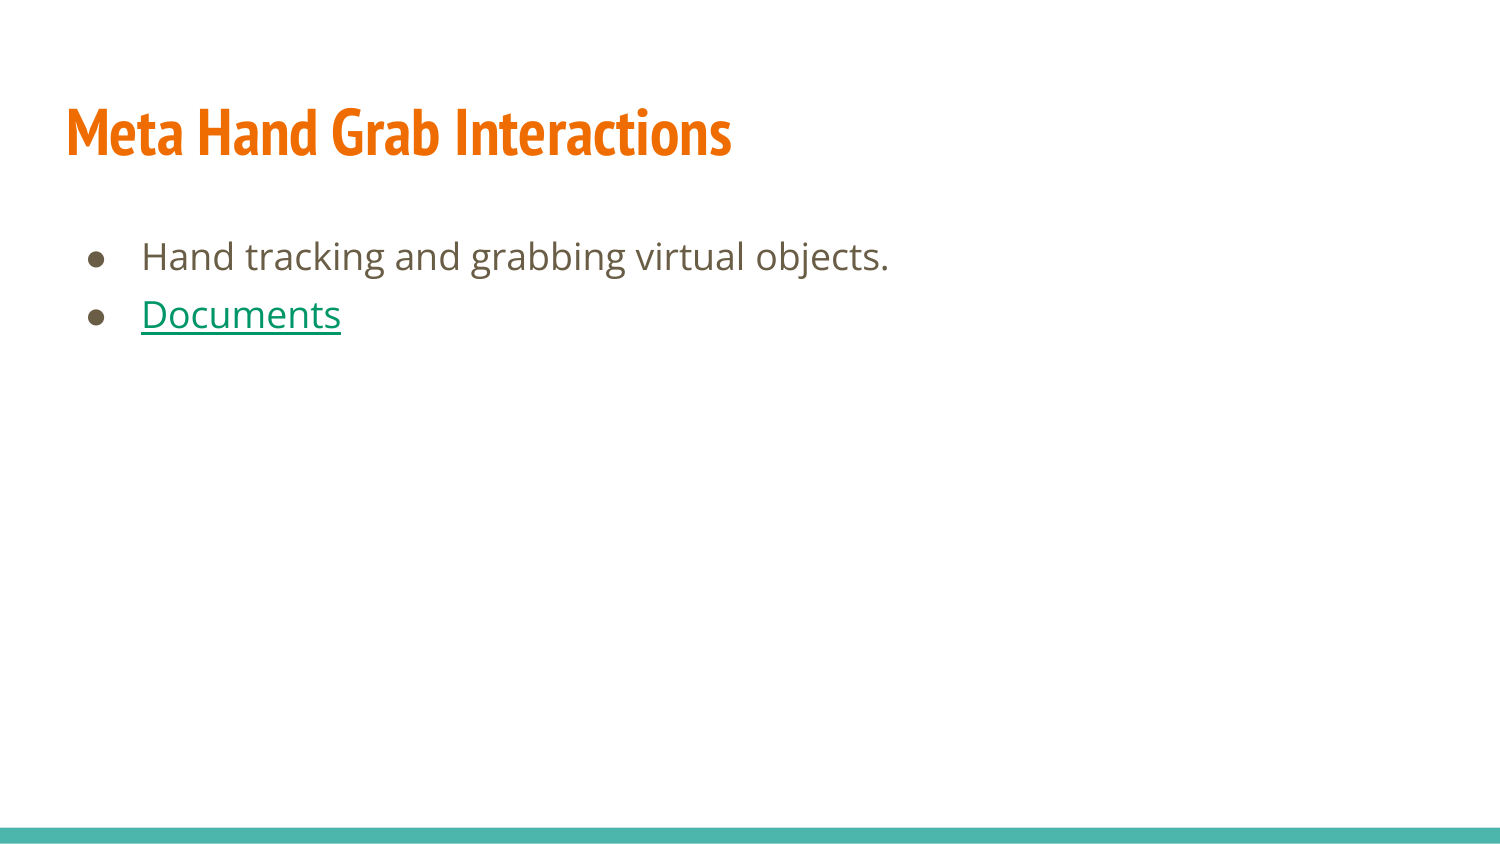

# Meta Hand Grab Interactions
Hand tracking and grabbing virtual objects.
Documents